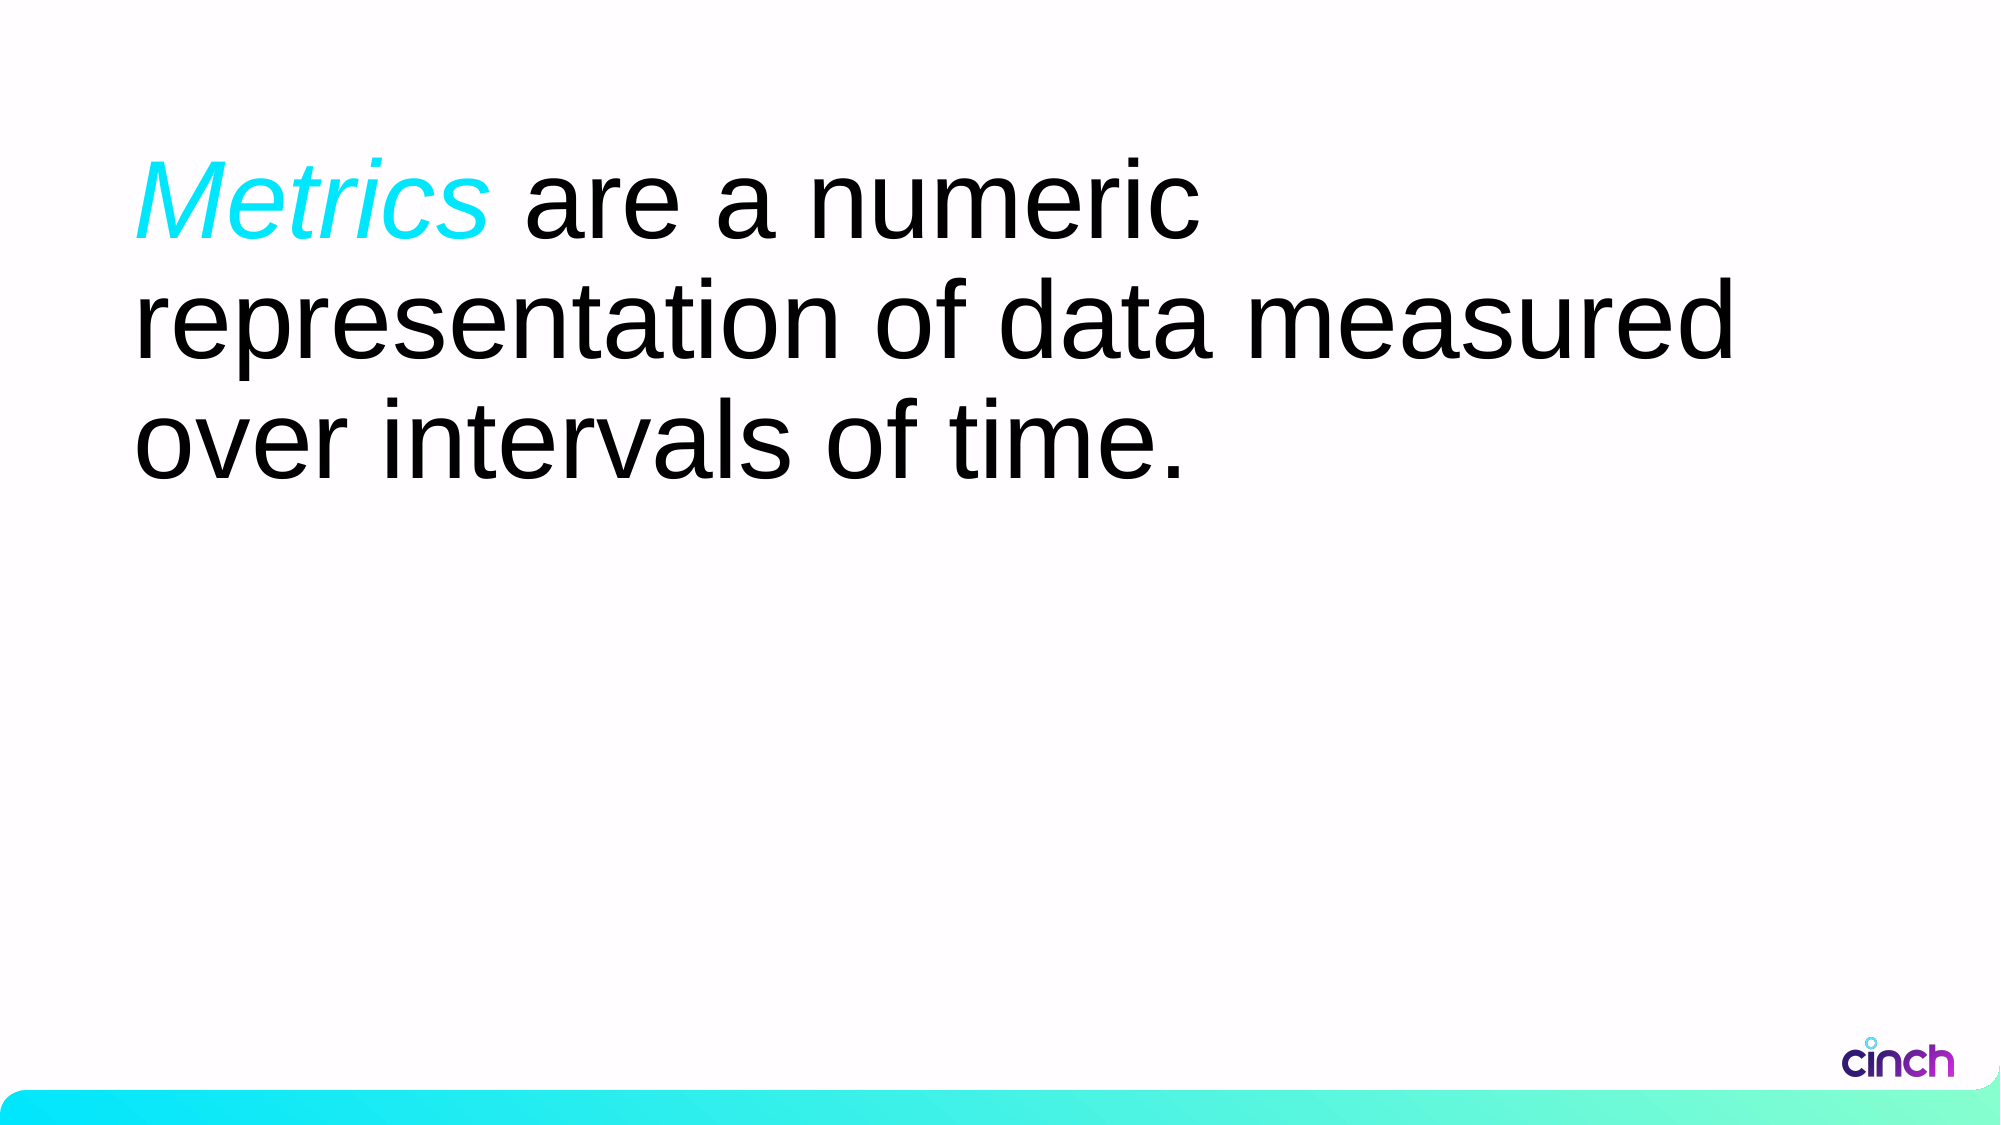

# Metrics are a numeric representation of data measured over intervals of time.